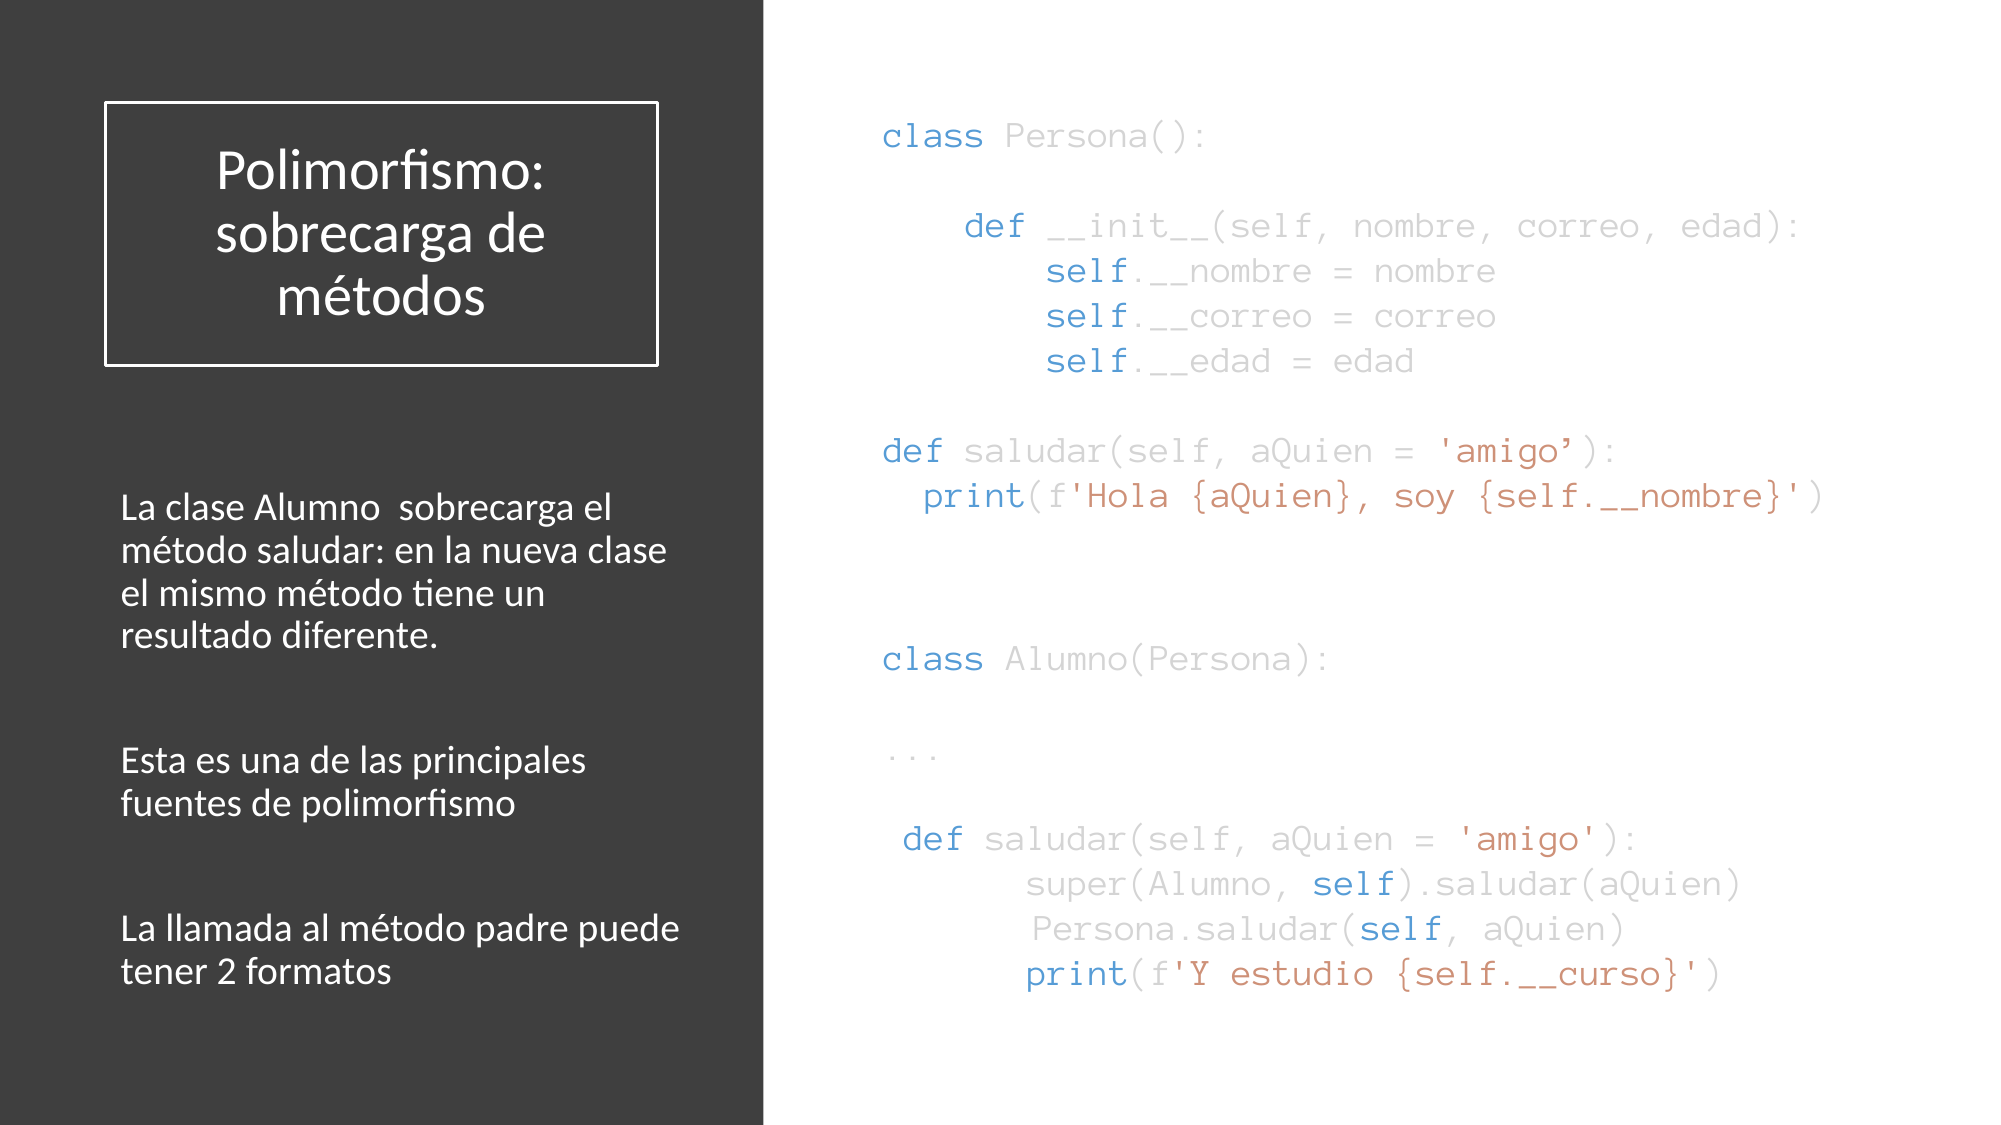

# Polimorfismo: sobrecarga de métodos
class Persona():
    def __init__(self, nombre, correo, edad):
        self.__nombre = nombre
        self.__correo = correo
        self.__edad = edad

def saludar(self, aQuien = 'amigo’):
  print(f'Hola {aQuien}, soy {self.__nombre}')

La clase Alumno  sobrecarga el método saludar: en la nueva clase el mismo método tiene un resultado diferente.

Esta es una de las principales fuentes de polimorfismo

La llamada al método padre puede tener 2 formatos
class Alumno(Persona):

...

 def saludar(self, aQuien = 'amigo'):
       super(Alumno, self).saludar(aQuien)
	Persona.saludar(self, aQuien)
       print(f'Y estudio {self.__curso}')